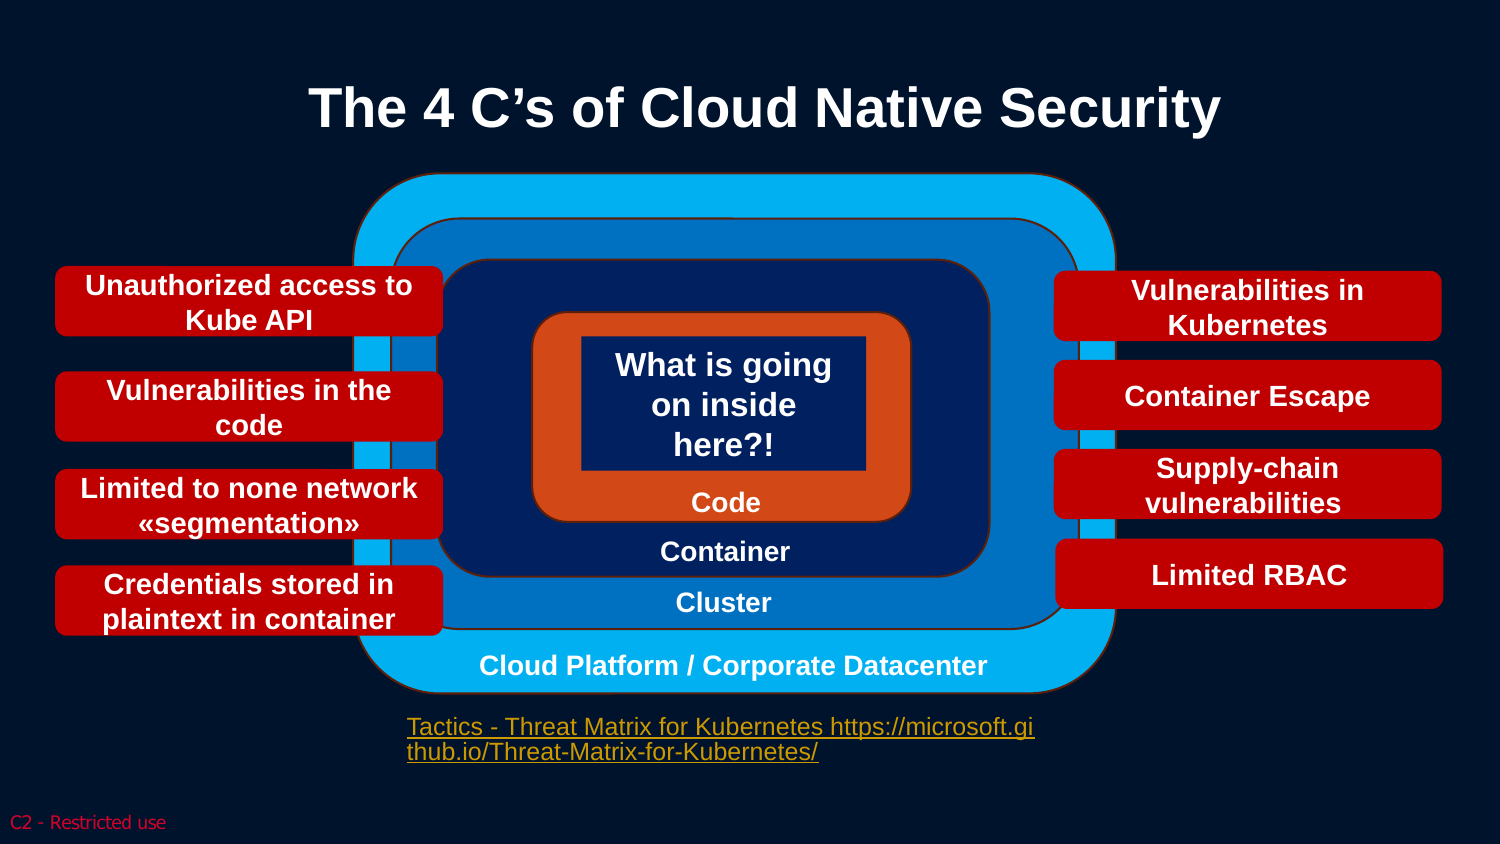

# The 4 C’s of Cloud Native Security

Unauthorized access to Kube API
Vulnerabilities in Kubernetes

What is going on inside here?!
Container Escape
Vulnerabilities in the code
Supply-chain vulnerabilities
Limited to none network «segmentation»
Code
Container
Limited RBAC
Credentials stored in plaintext in container
Cluster
Cloud Platform / Corporate Datacenter
Tactics - Threat Matrix for Kubernetes https://microsoft.github.io/Threat-Matrix-for-Kubernetes/